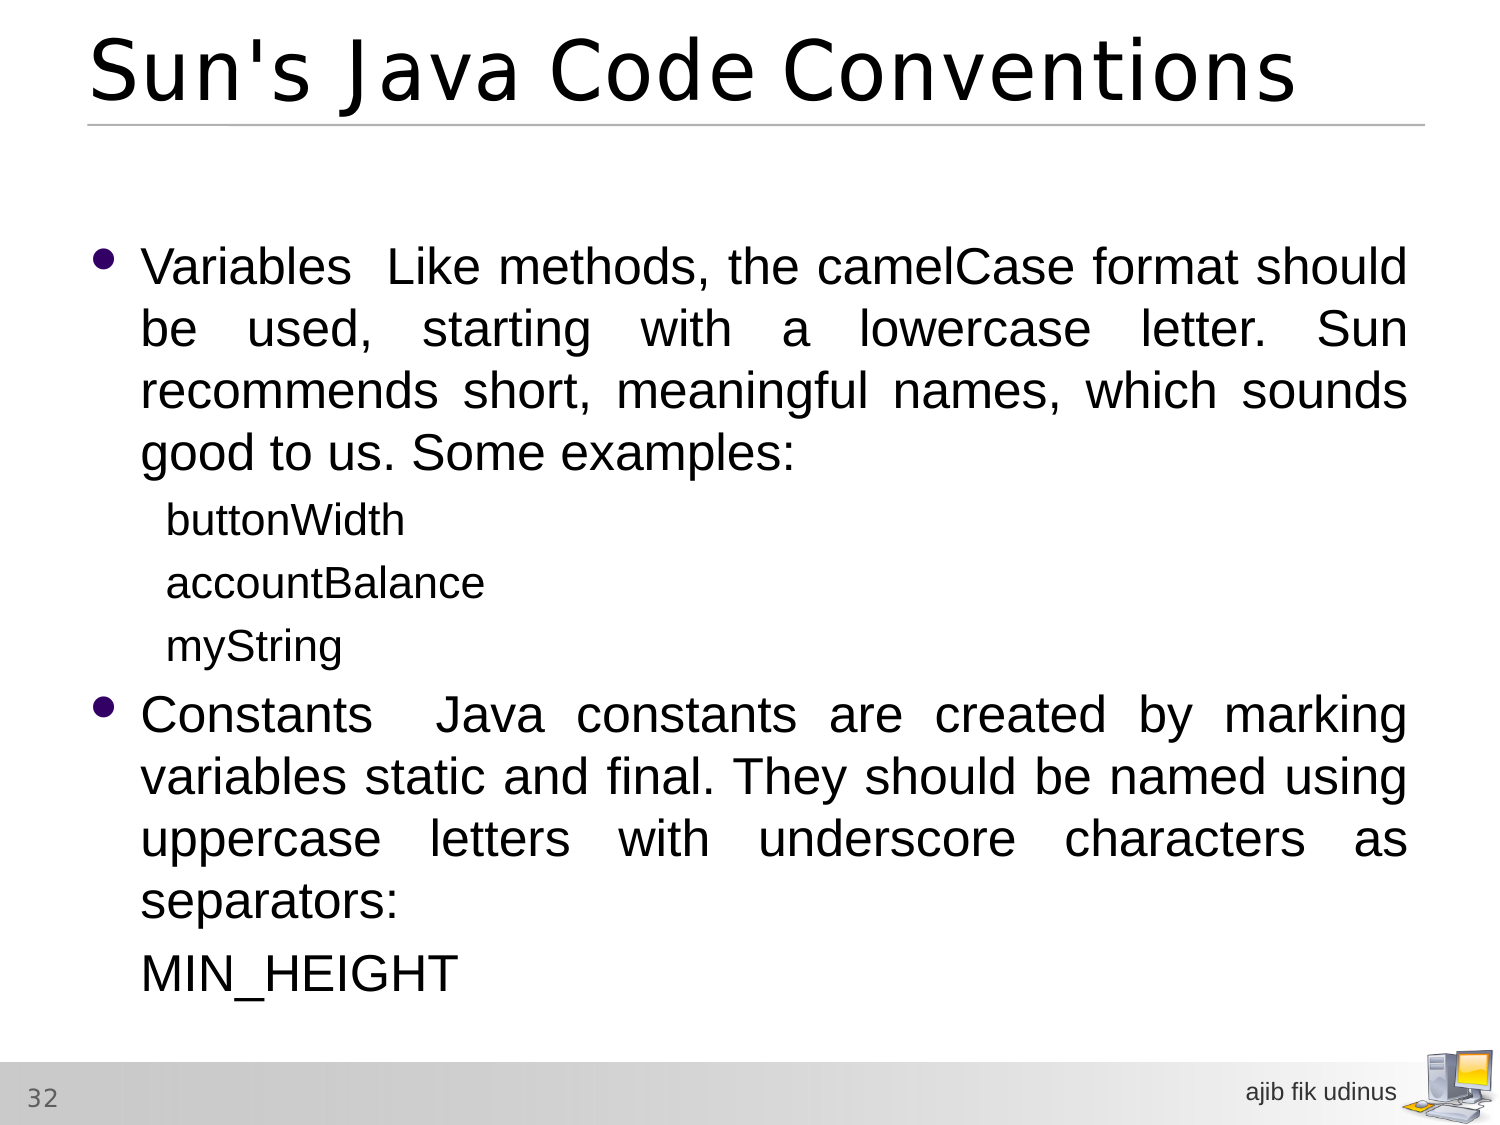

# Sun's Java Code Conventions
Variables  Like methods, the camelCase format should be used, starting with a lowercase letter. Sun recommends short, meaningful names, which sounds good to us. Some examples:
  buttonWidth
  accountBalance
  myString
Constants  Java constants are created by marking variables static and final. They should be named using uppercase letters with underscore characters as separators:
		MIN_HEIGHT
ajib fik udinus
32